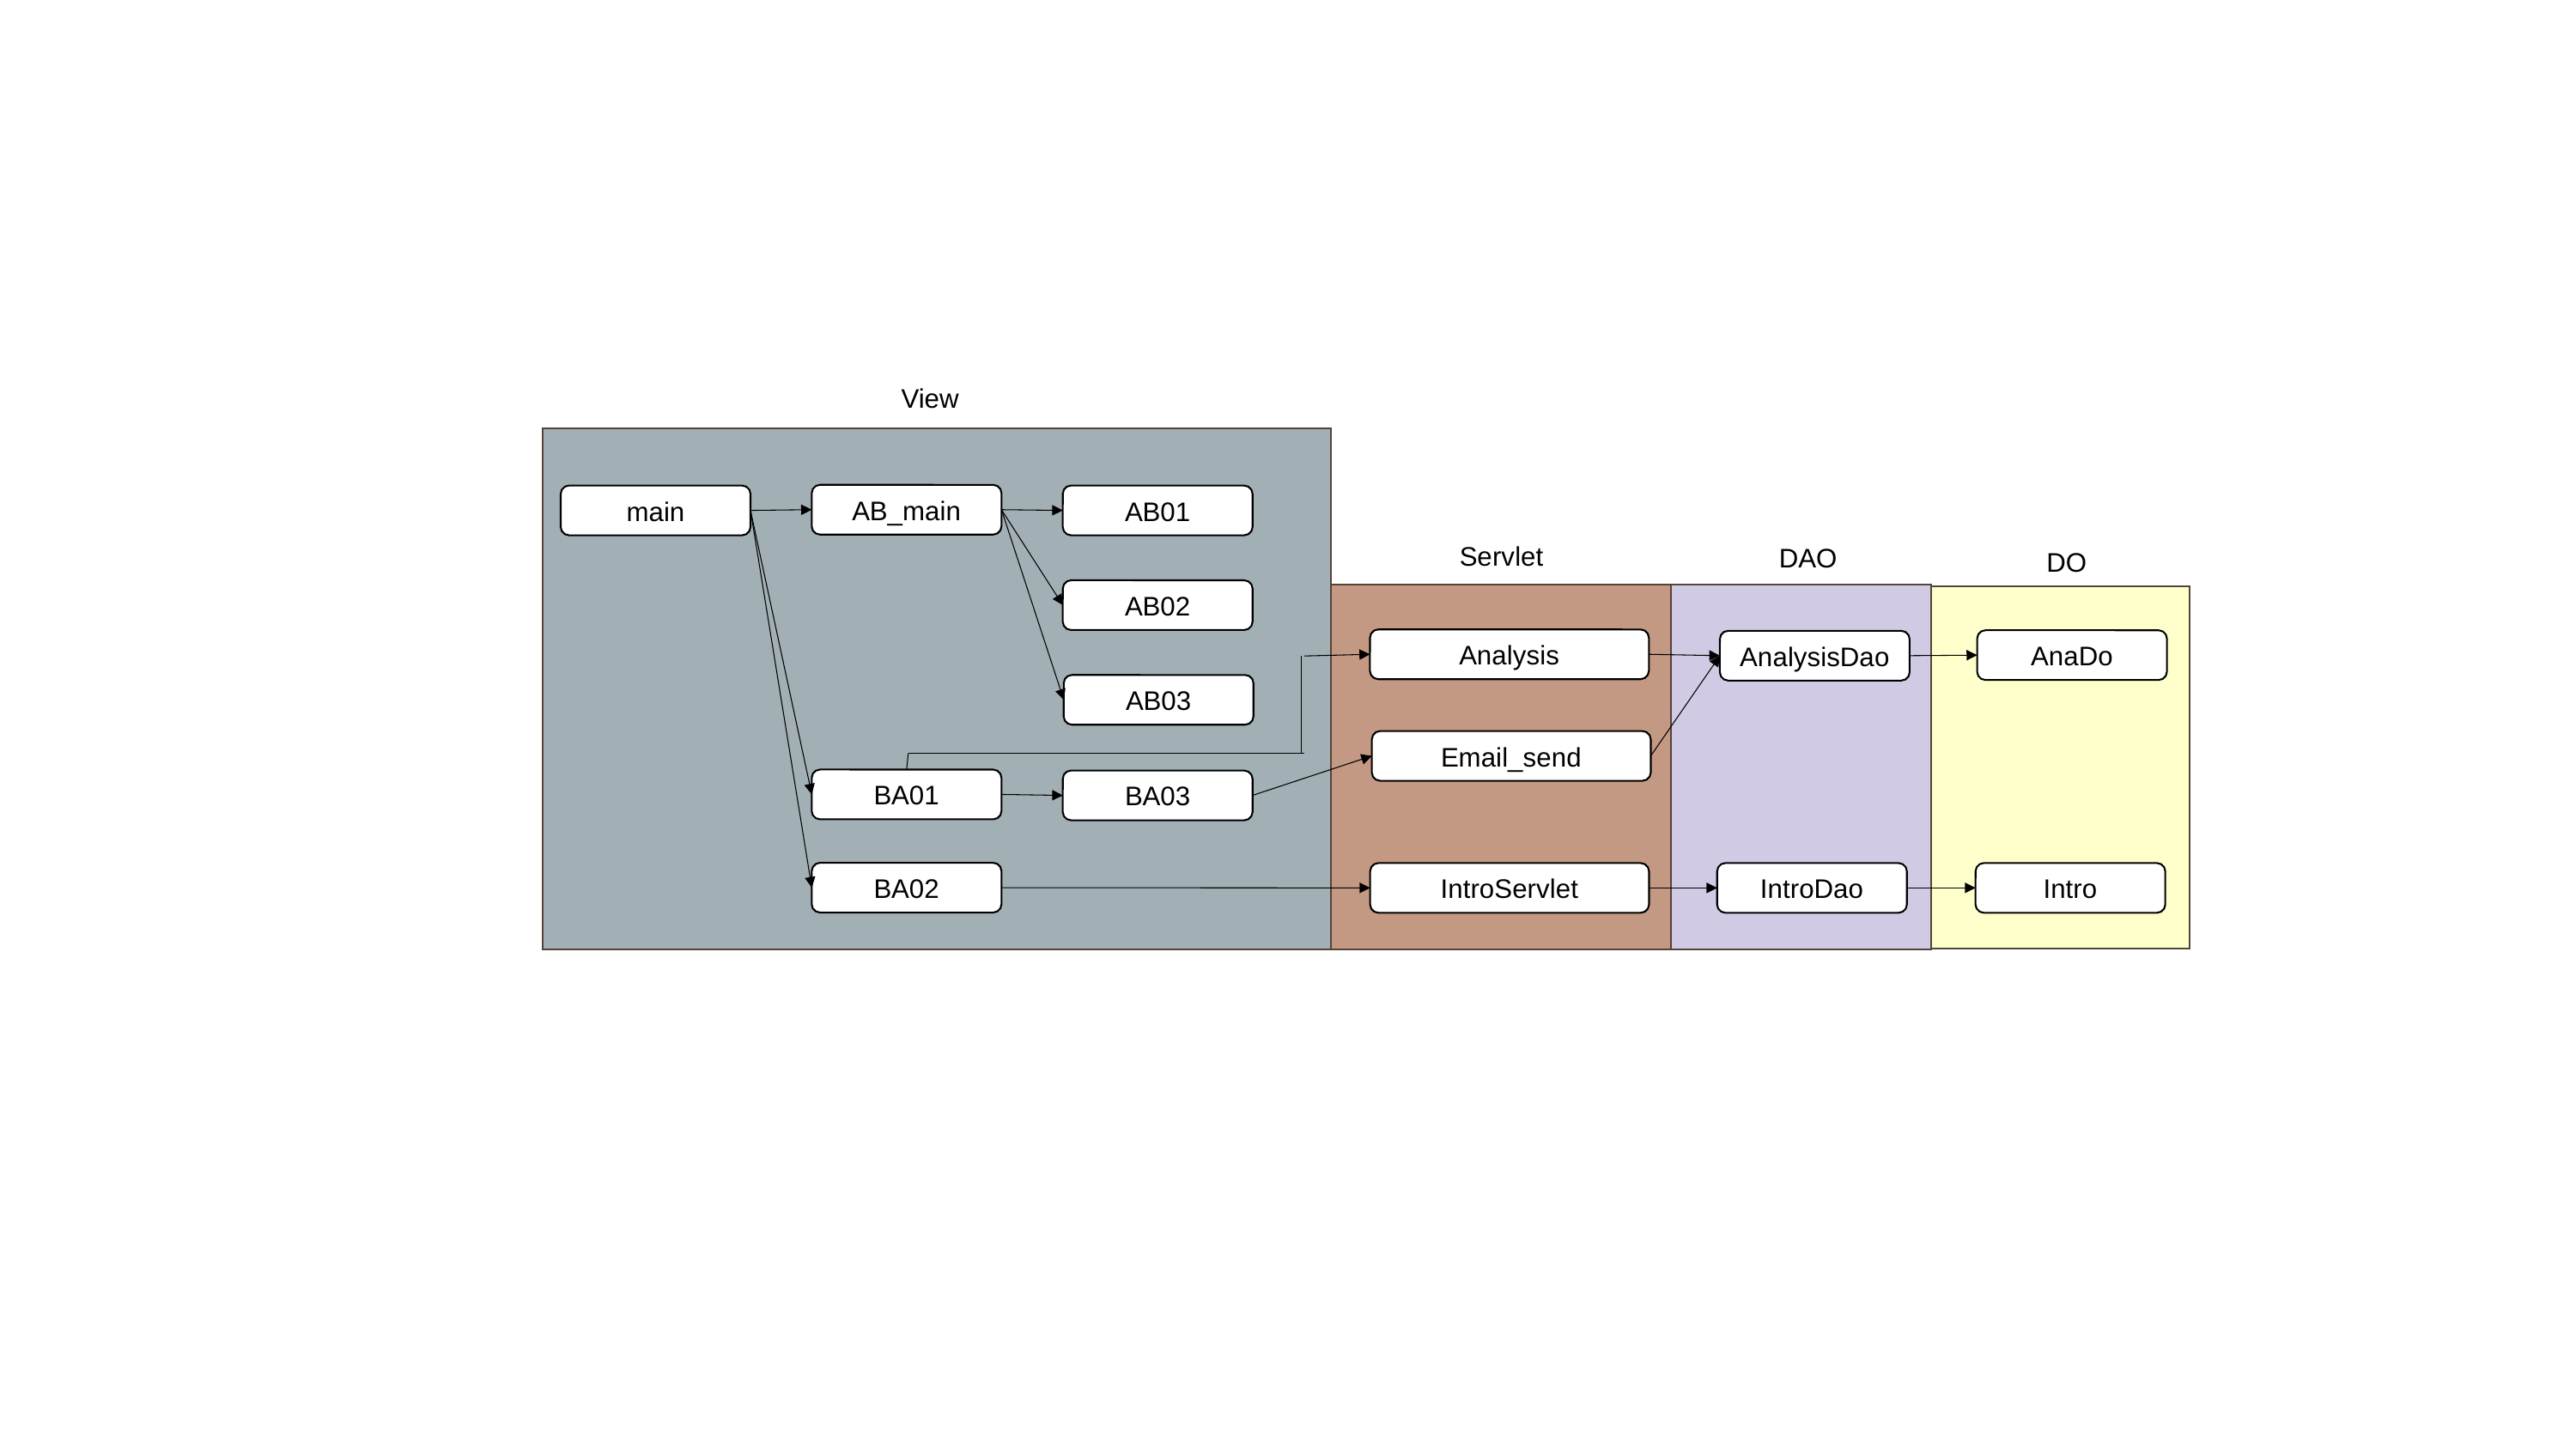

View

AB_main
main
AB01
Servlet
DAO
DO
AB02

Analysis
AnaDo
AnalysisDao
AB03
Email_send
BA01
BA03
BA02
IntroServlet
IntroDao
Intro